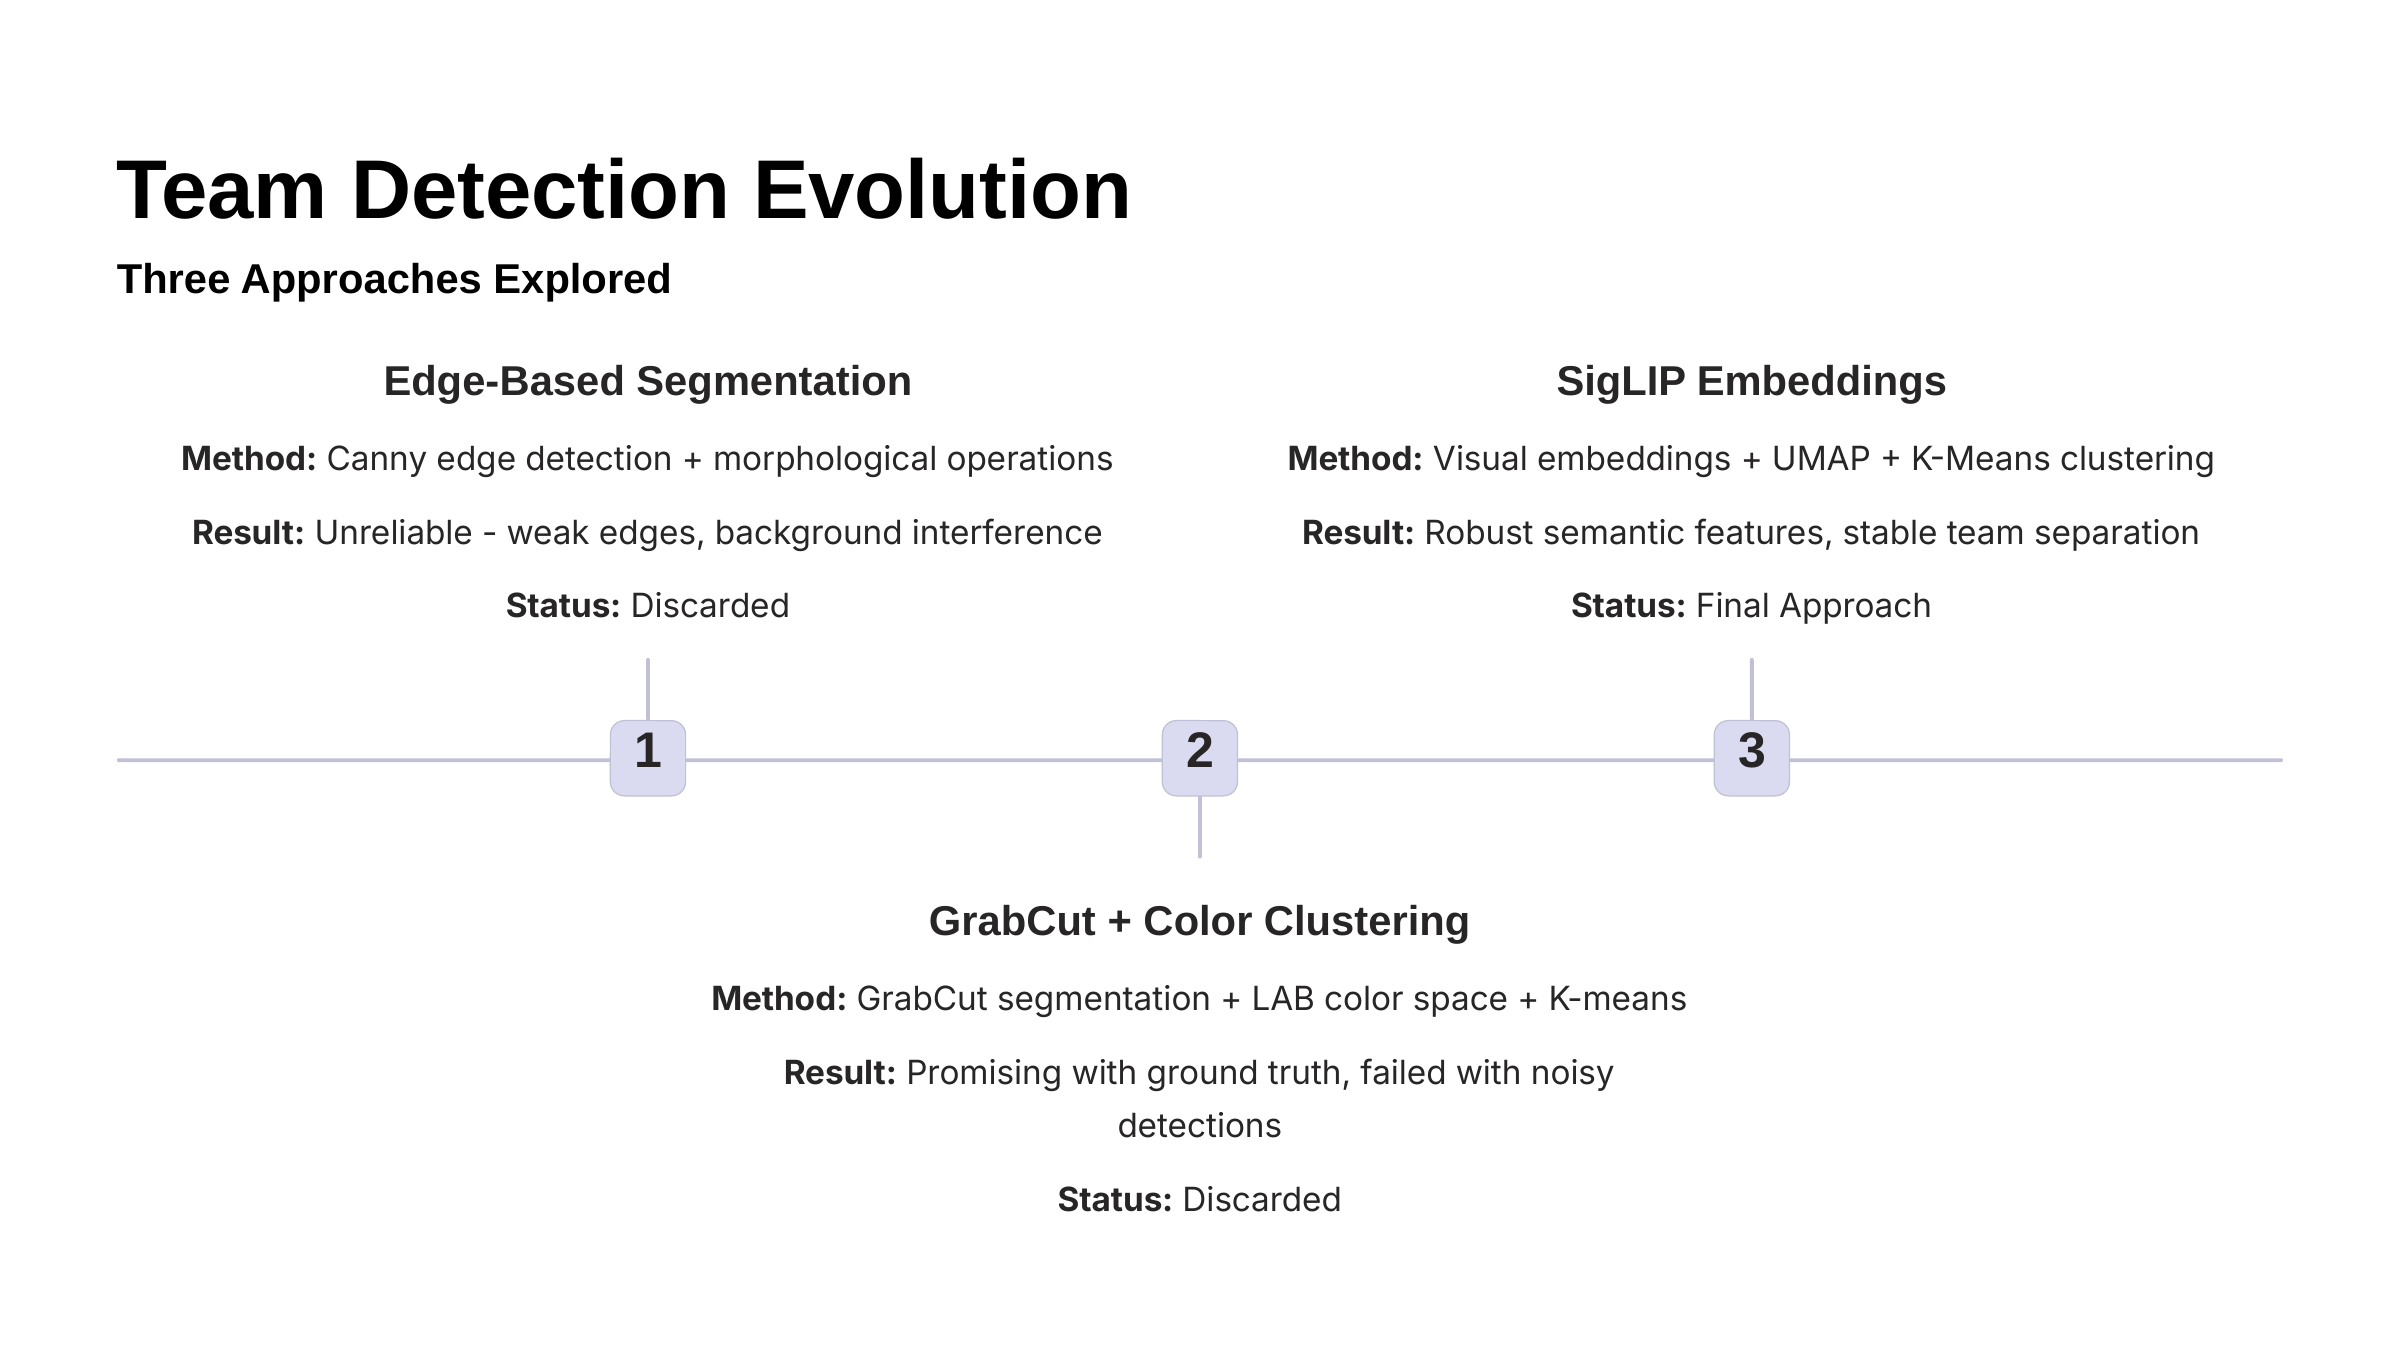

Team Detection Evolution
Three Approaches Explored
Edge-Based Segmentation
SigLIP Embeddings
Method: Canny edge detection + morphological operations
Method: Visual embeddings + UMAP + K-Means clustering
Result: Unreliable - weak edges, background interference
Result: Robust semantic features, stable team separation
Status: Discarded
Status: Final Approach

1
2
3

GrabCut + Color Clustering
Method: GrabCut segmentation + LAB color space + K-means
Result: Promising with ground truth, failed with noisy detections
Status: Discarded